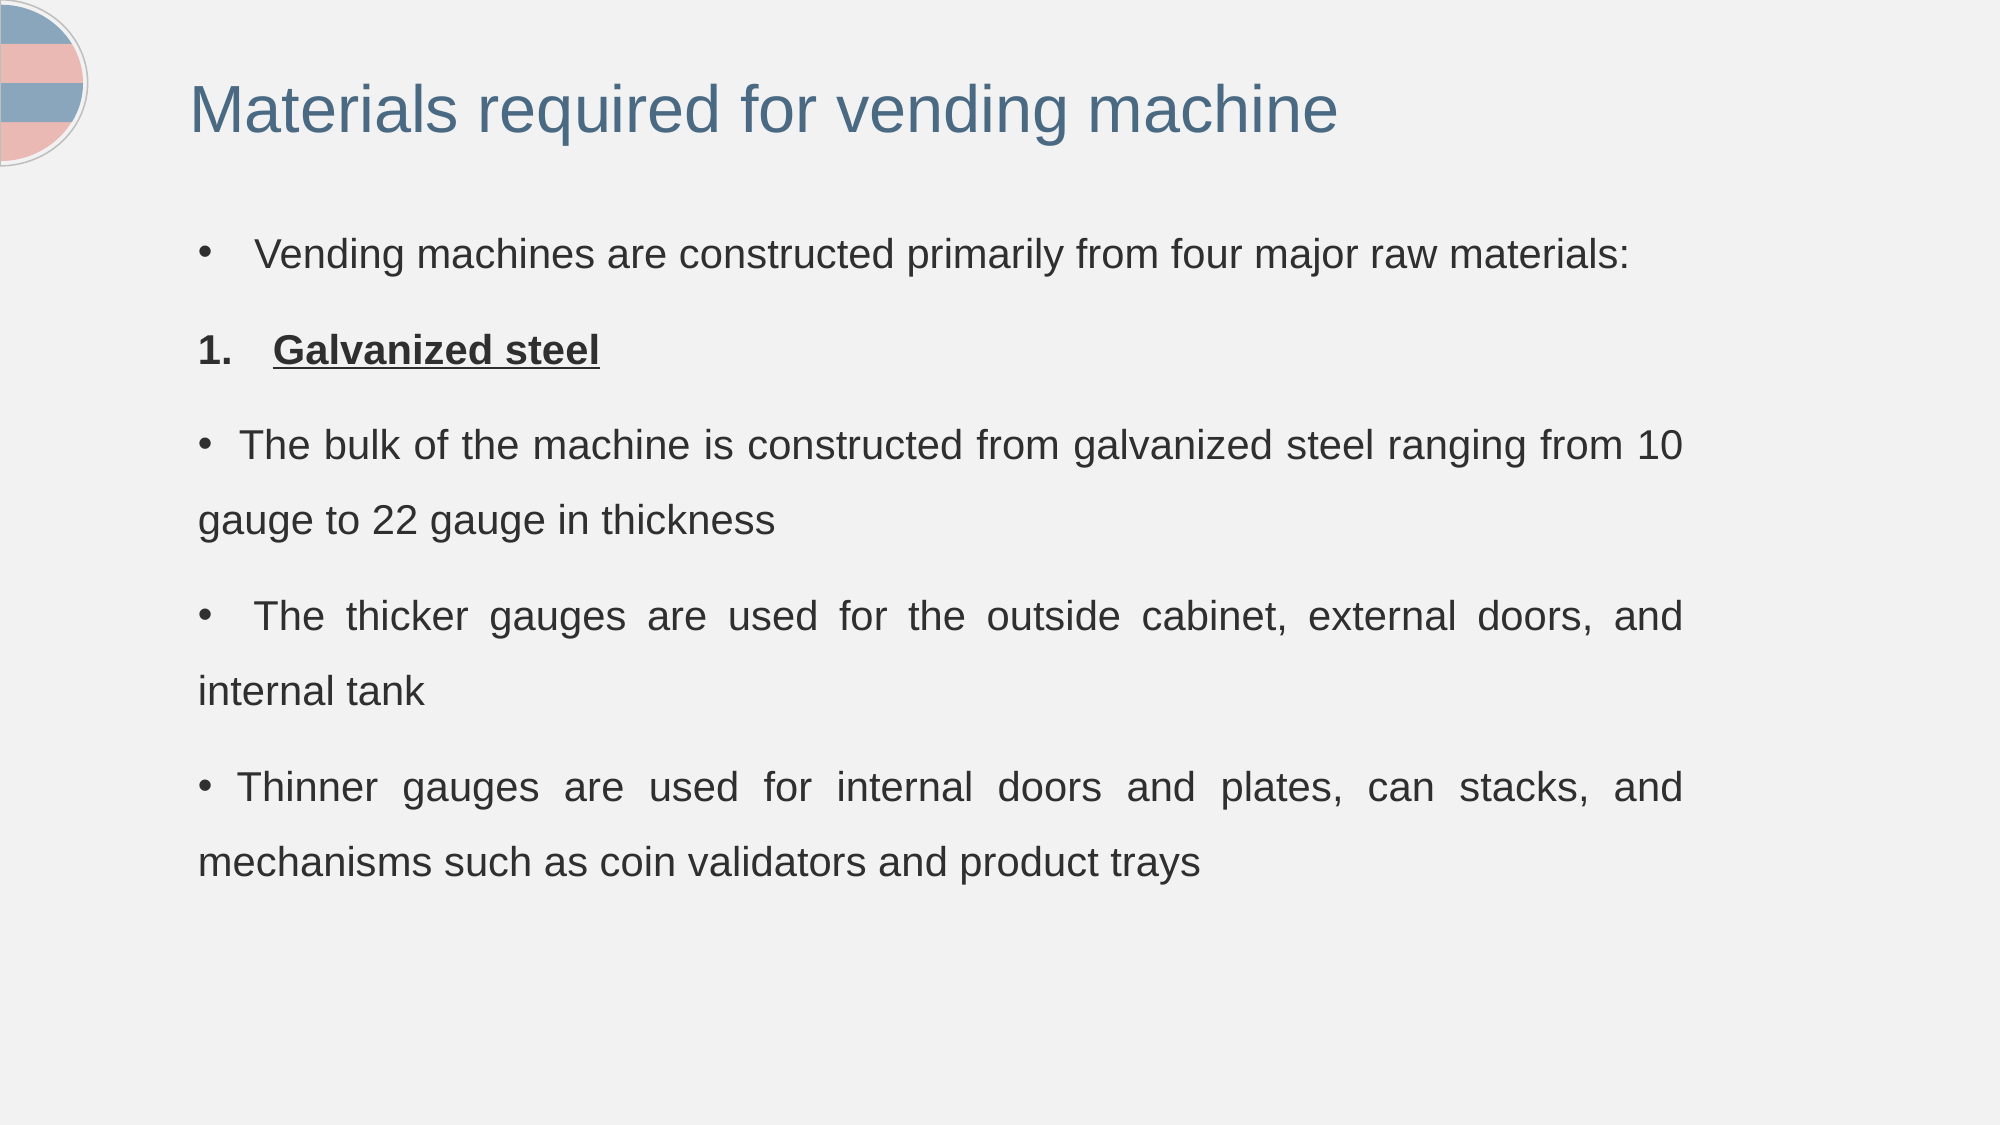

Materials required for vending machine

Vending machines are constructed primarily from four major raw materials:
Galvanized steel
  The bulk of the machine is constructed from galvanized steel ranging from 10 gauge to 22 gauge in thickness
  The thicker gauges are used for the outside cabinet, external doors, and internal tank
 Thinner gauges are used for internal doors and plates, can stacks, and mechanisms such as coin validators and product trays